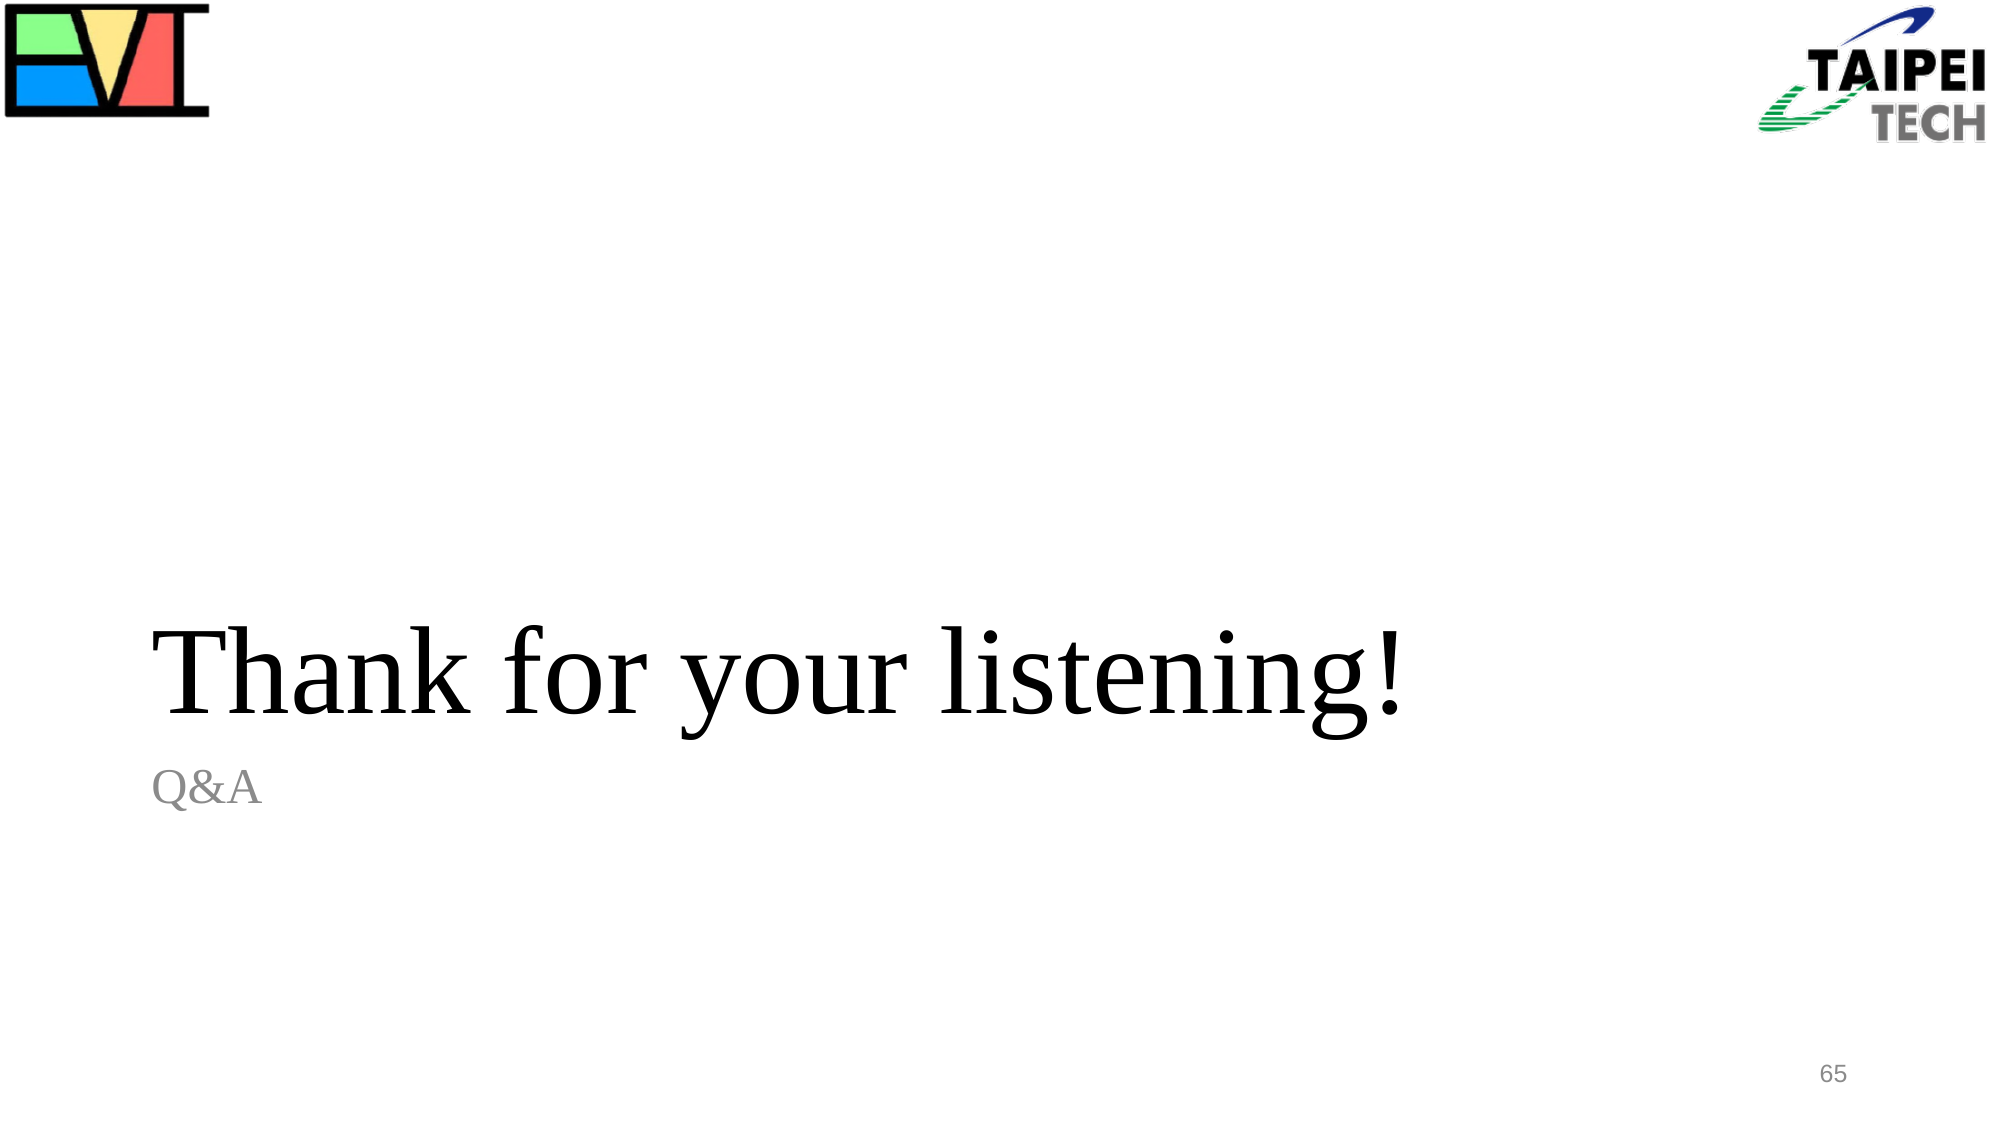

# Thank for your listening!
Q&A
65